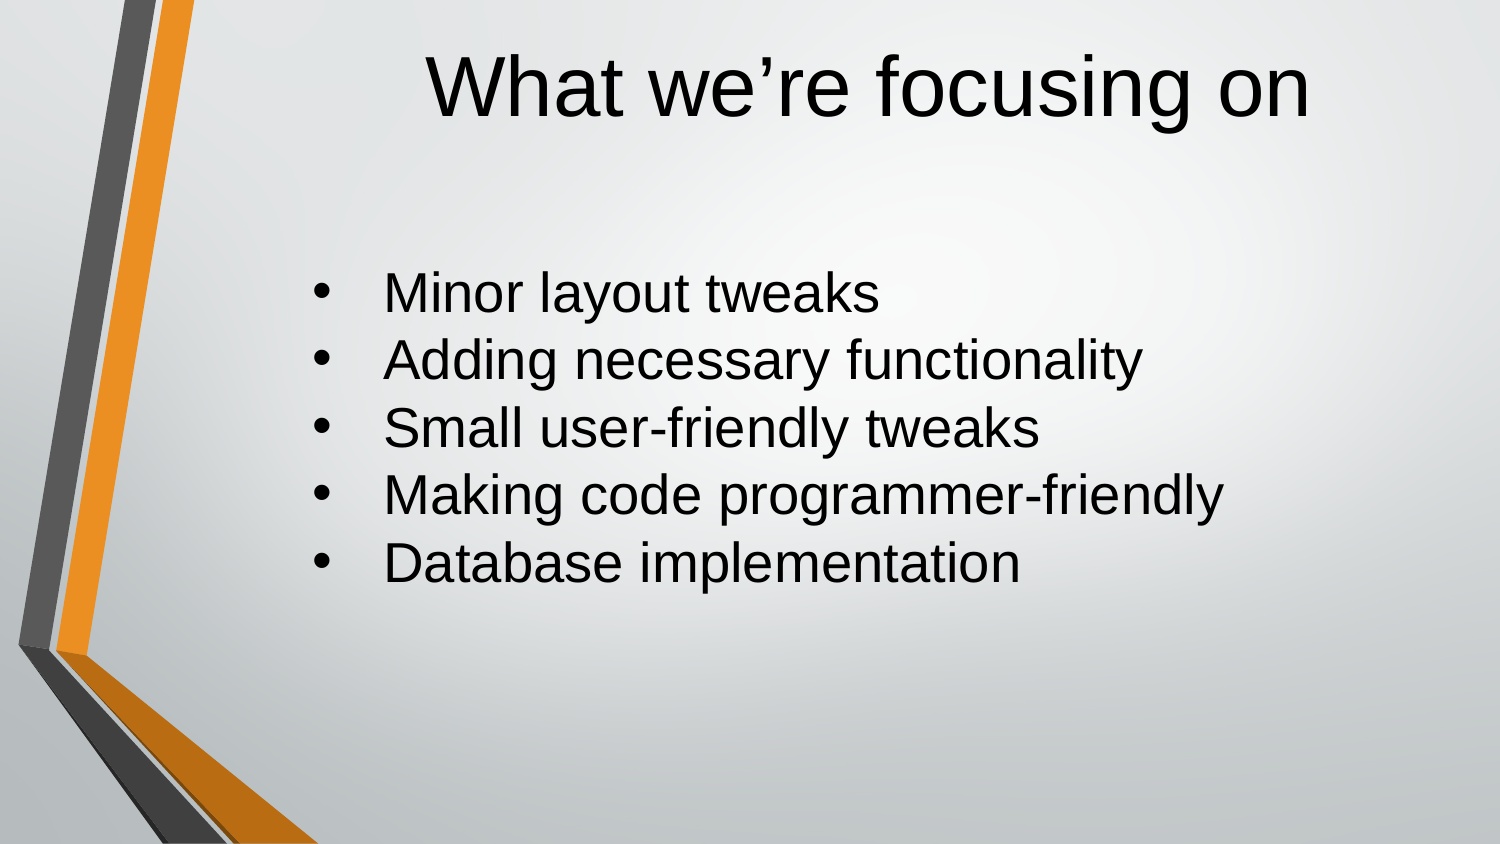

What we’re focusing on
Minor layout tweaks
Adding necessary functionality
Small user-friendly tweaks
Making code programmer-friendly
Database implementation